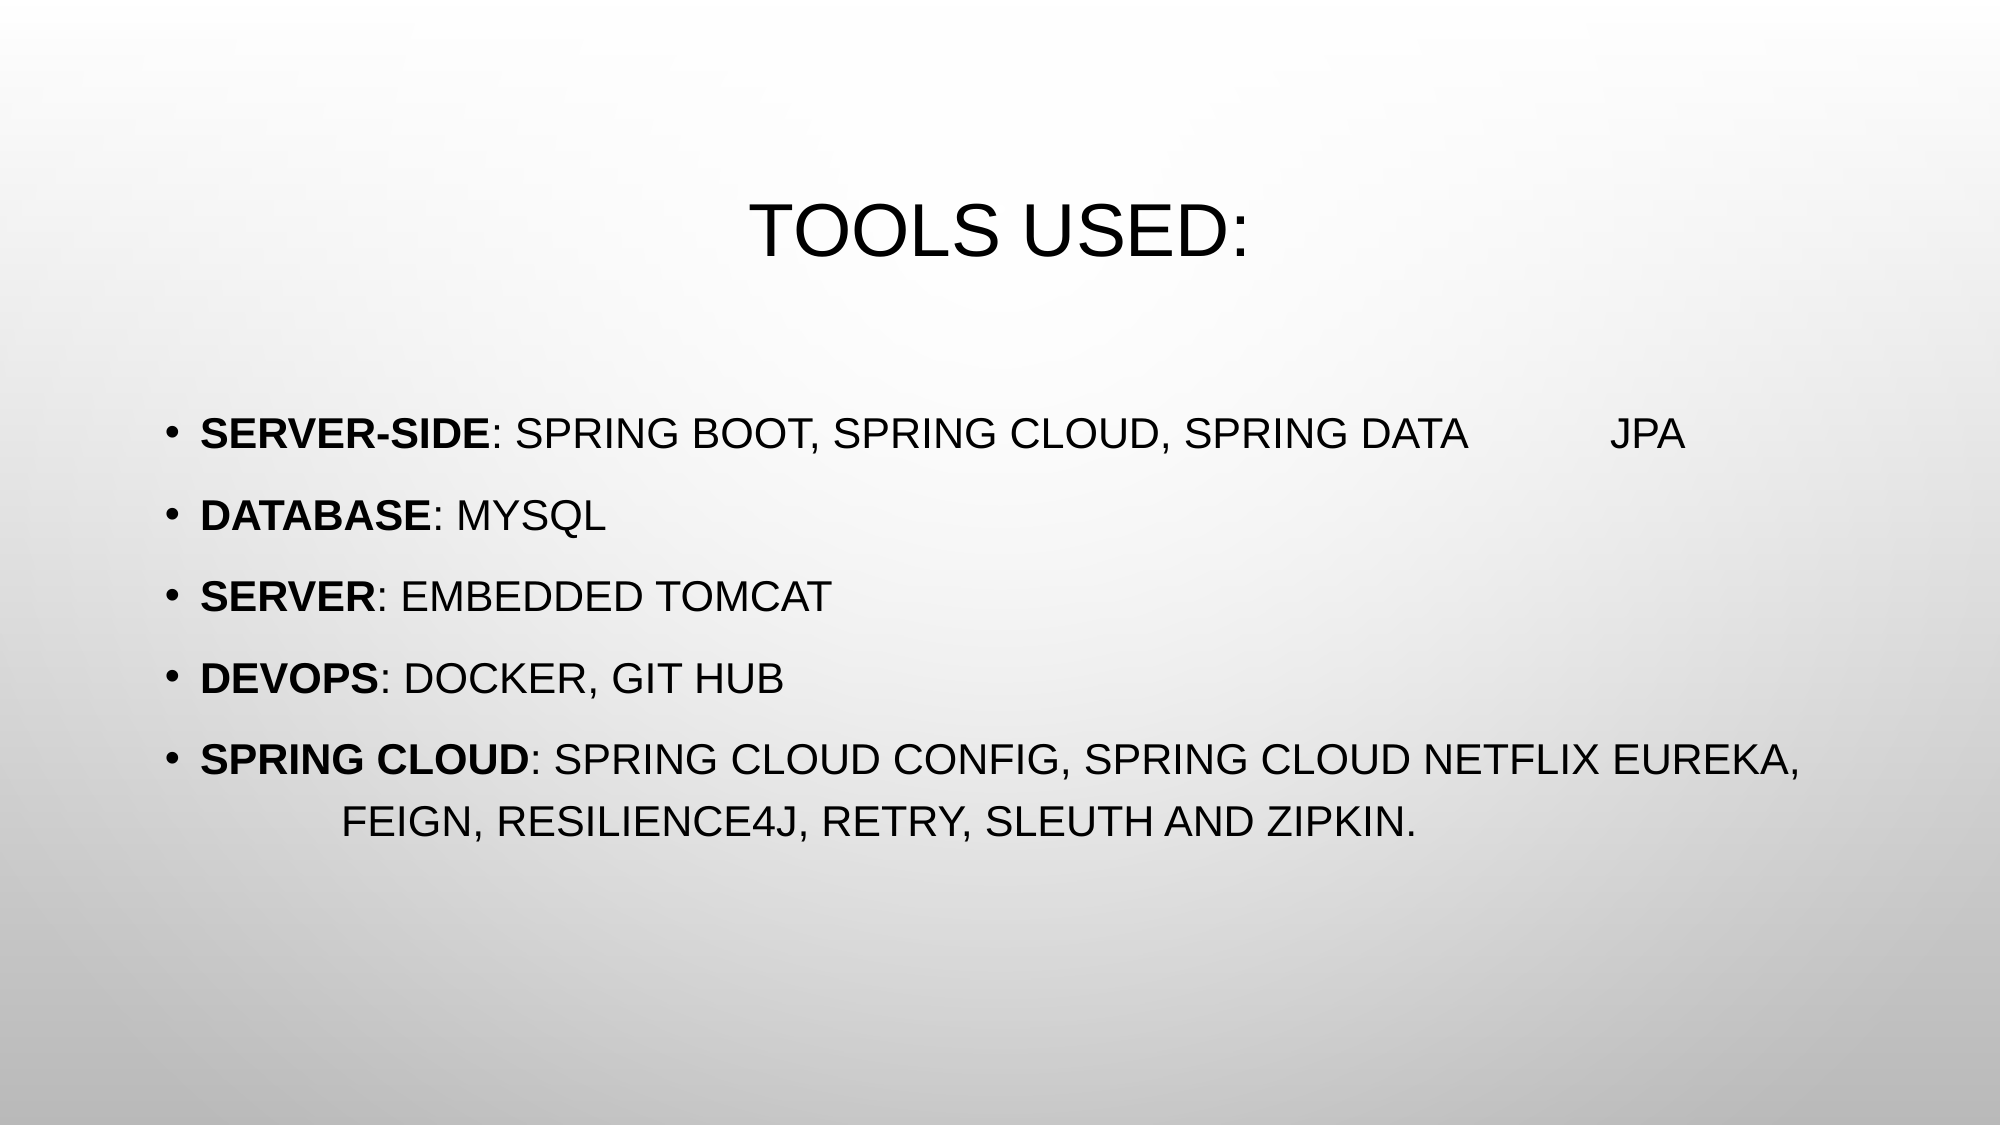

# Tools used:
Server-side: Spring Boot, Spring Cloud, Spring Data 						JPA
Database: MySQL
Server: Embedded Tomcat
DevOps: Docker, Git Hub
Spring Cloud: Spring Cloud Config, Spring Cloud Netflix Eureka, 				Feign, Resilience4j, Retry, Sleuth and Zipkin.